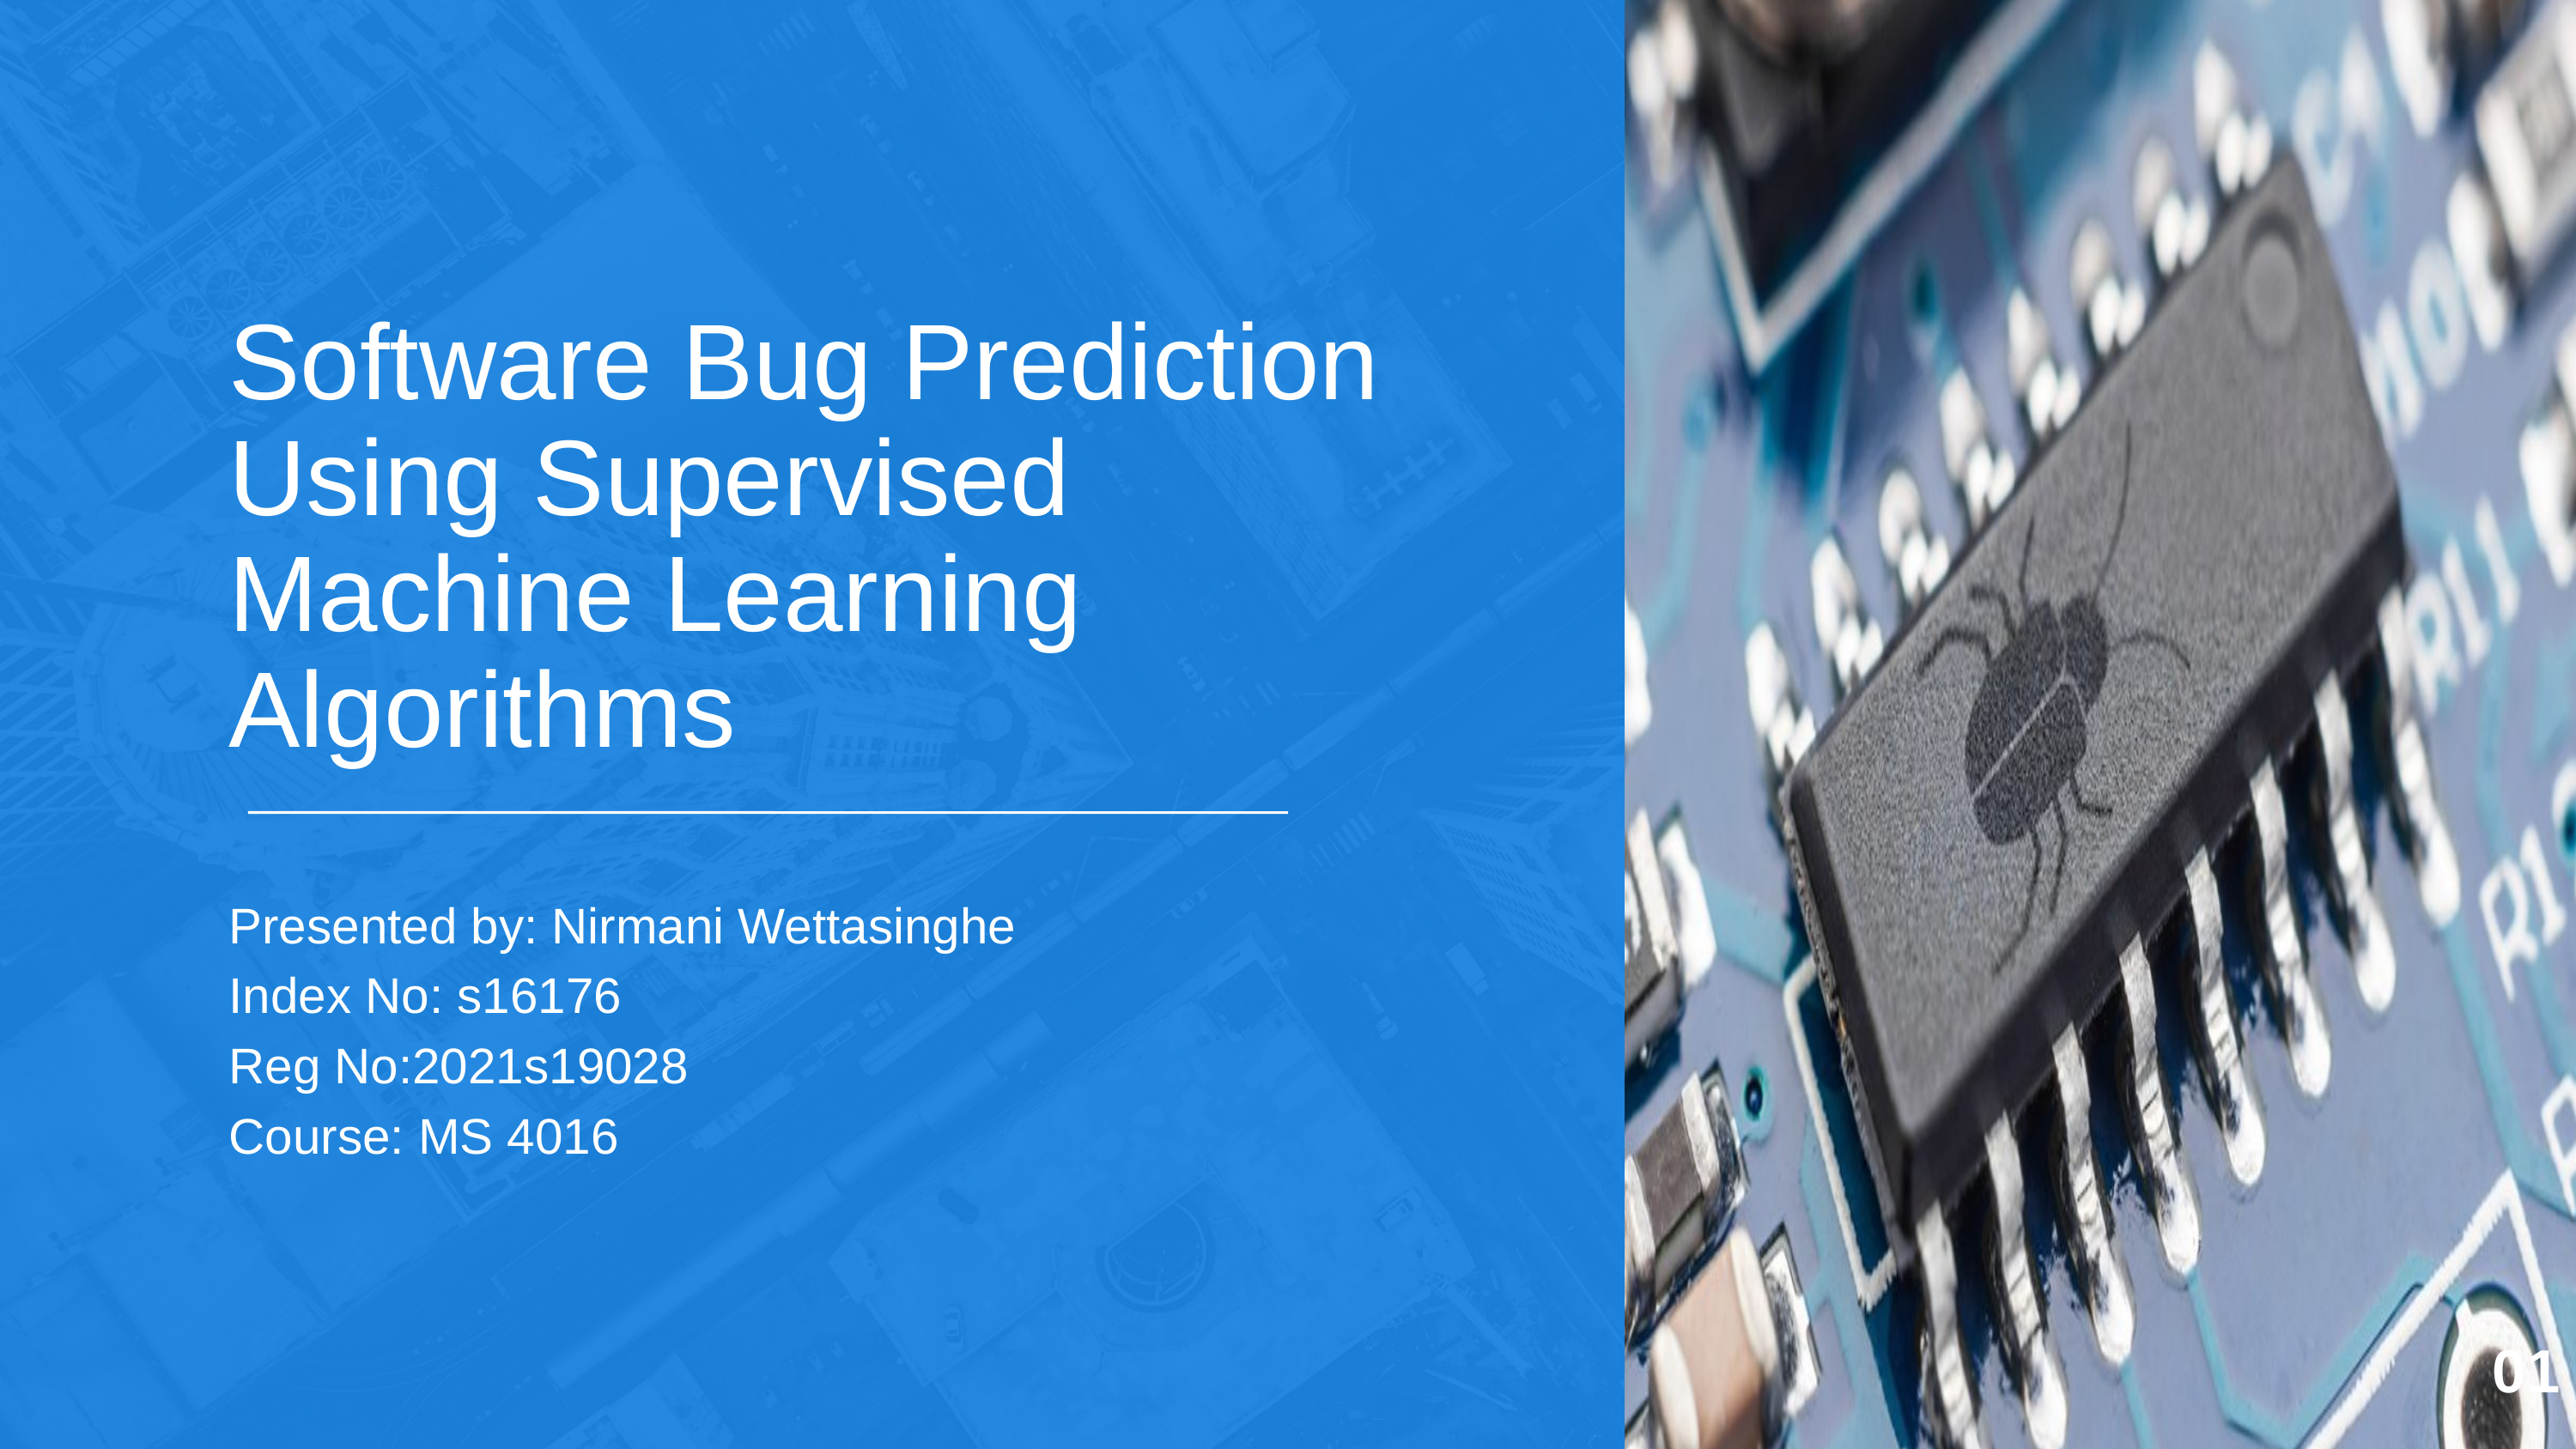

Software Bug Prediction Using Supervised Machine Learning Algorithms

Presented by: Nirmani Wettasinghe
Index No: s16176
Reg No:2021s19028
Course: MS 4016
01